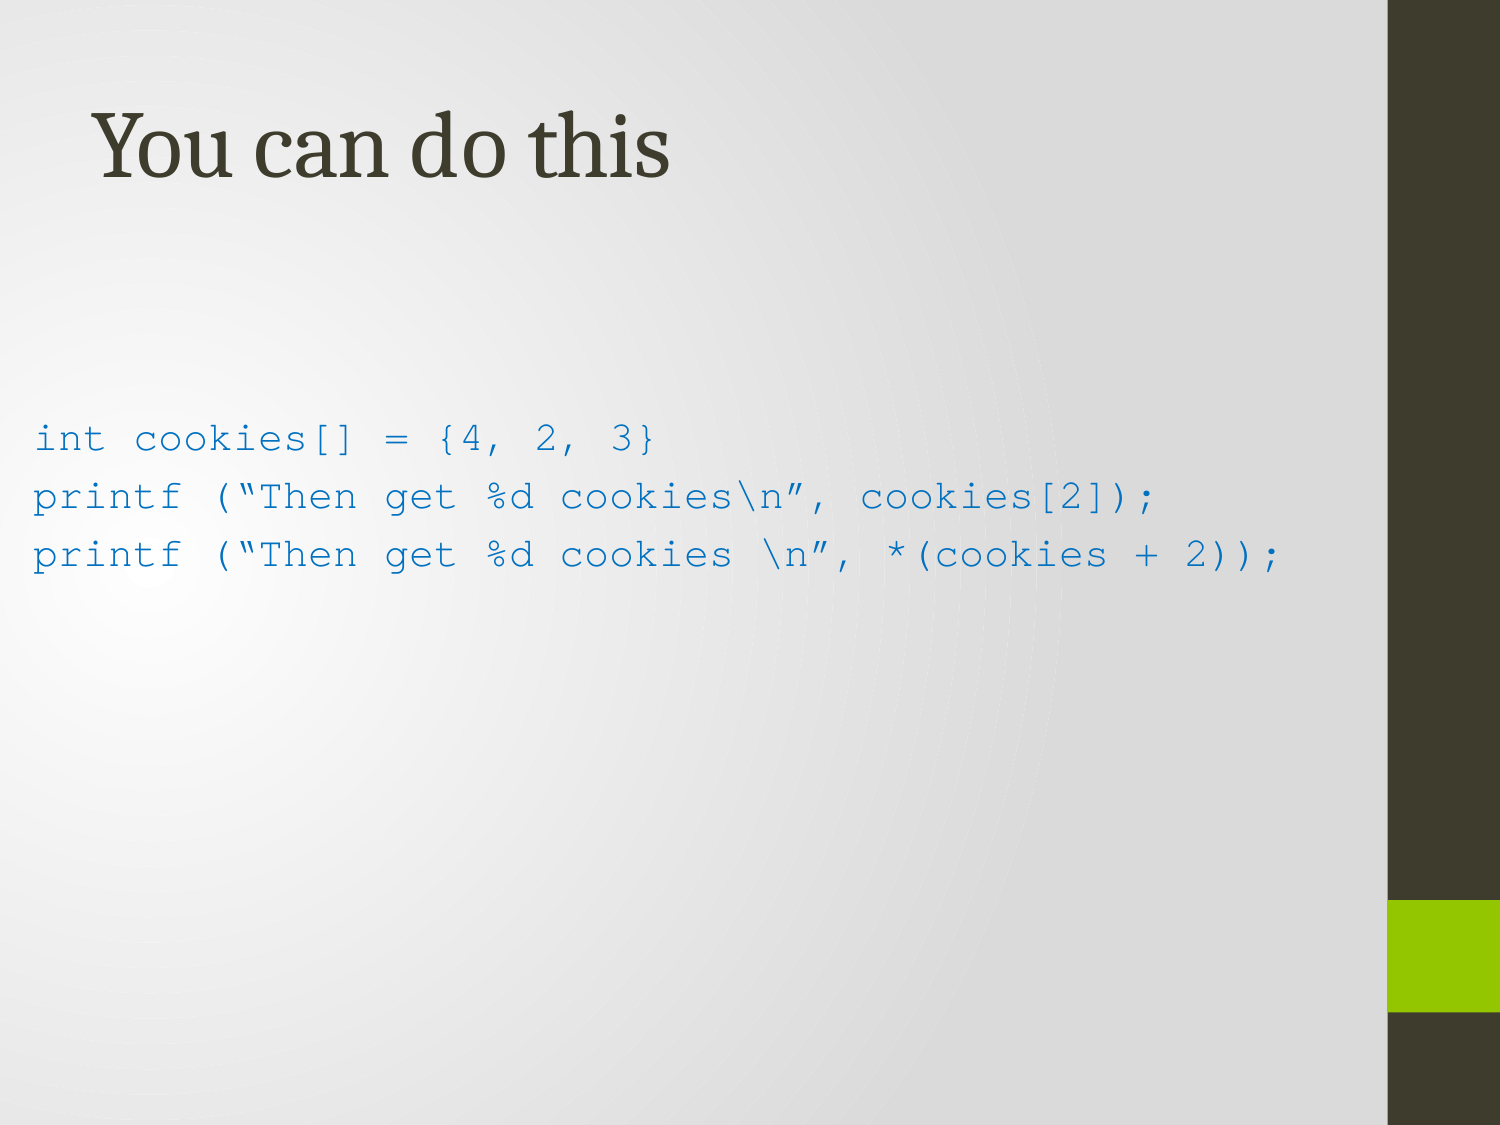

# You can do this

int cookies[] = {4, 2, 3}
printf (“Then get %d cookies\n”, cookies[2]);
printf (“Then get %d cookies \n”, *(cookies + 2));